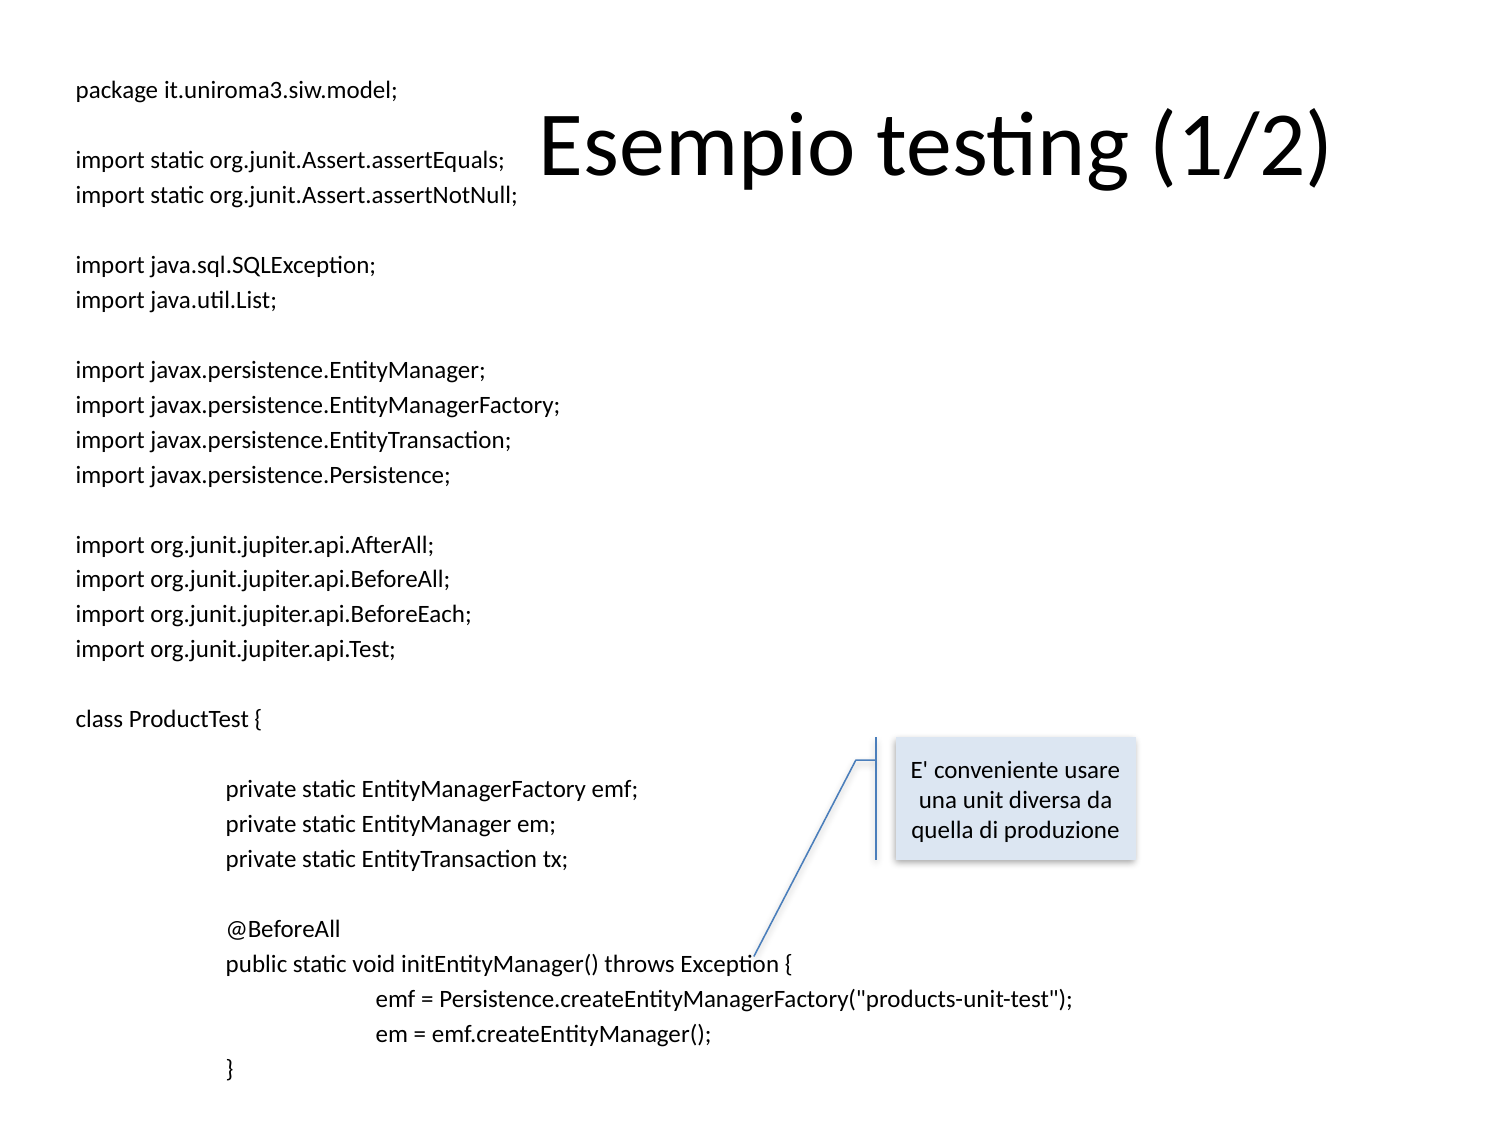

# Esempio testing (1/2)
package it.uniroma3.siw.model;

import static org.junit.Assert.assertEquals;
import static org.junit.Assert.assertNotNull;

import java.sql.SQLException;
import java.util.List;

import javax.persistence.EntityManager;
import javax.persistence.EntityManagerFactory;
import javax.persistence.EntityTransaction;
import javax.persistence.Persistence;

import org.junit.jupiter.api.AfterAll;
import org.junit.jupiter.api.BeforeAll;
import org.junit.jupiter.api.BeforeEach;
import org.junit.jupiter.api.Test;

class ProductTest {

	private static EntityManagerFactory emf;
	private static EntityManager em;
	private static EntityTransaction tx;

	@BeforeAll
	public static void initEntityManager() throws Exception {
		emf = Persistence.createEntityManagerFactory("products-unit-test");
		em = emf.createEntityManager();
	}
E' conveniente usare una unit diversa da quella di produzione